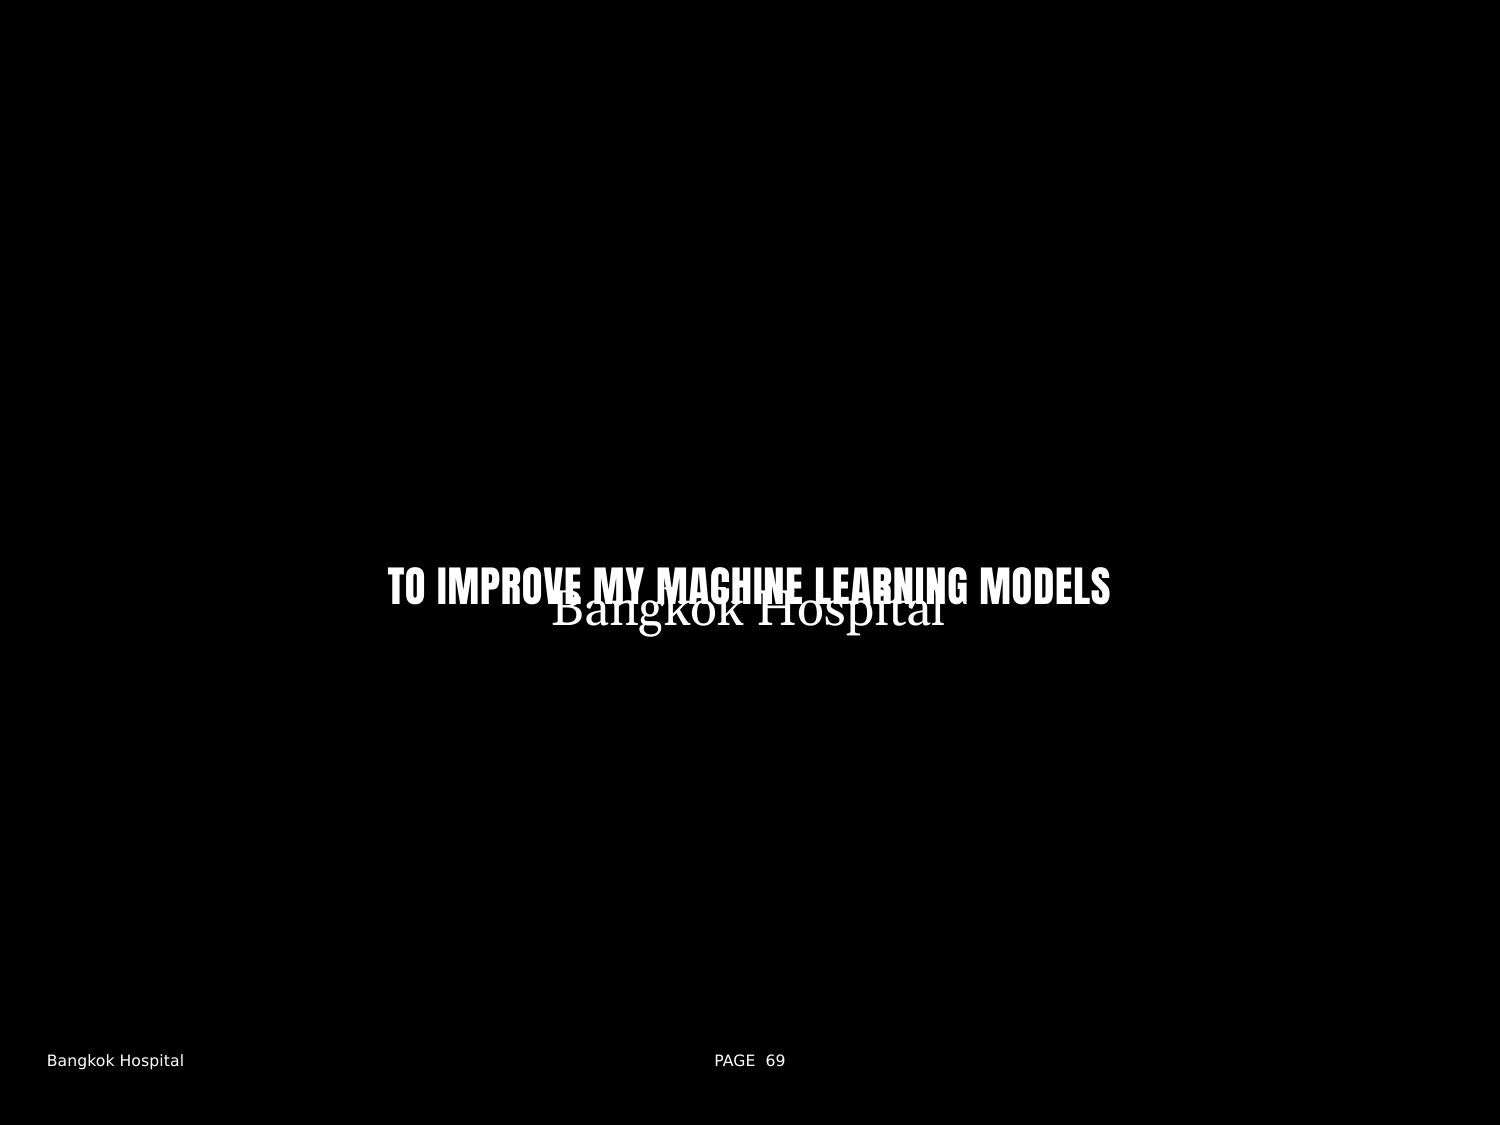

# to improve my Machine Learning models
Bangkok Hospital
Bangkok Hospital
PAGE  69